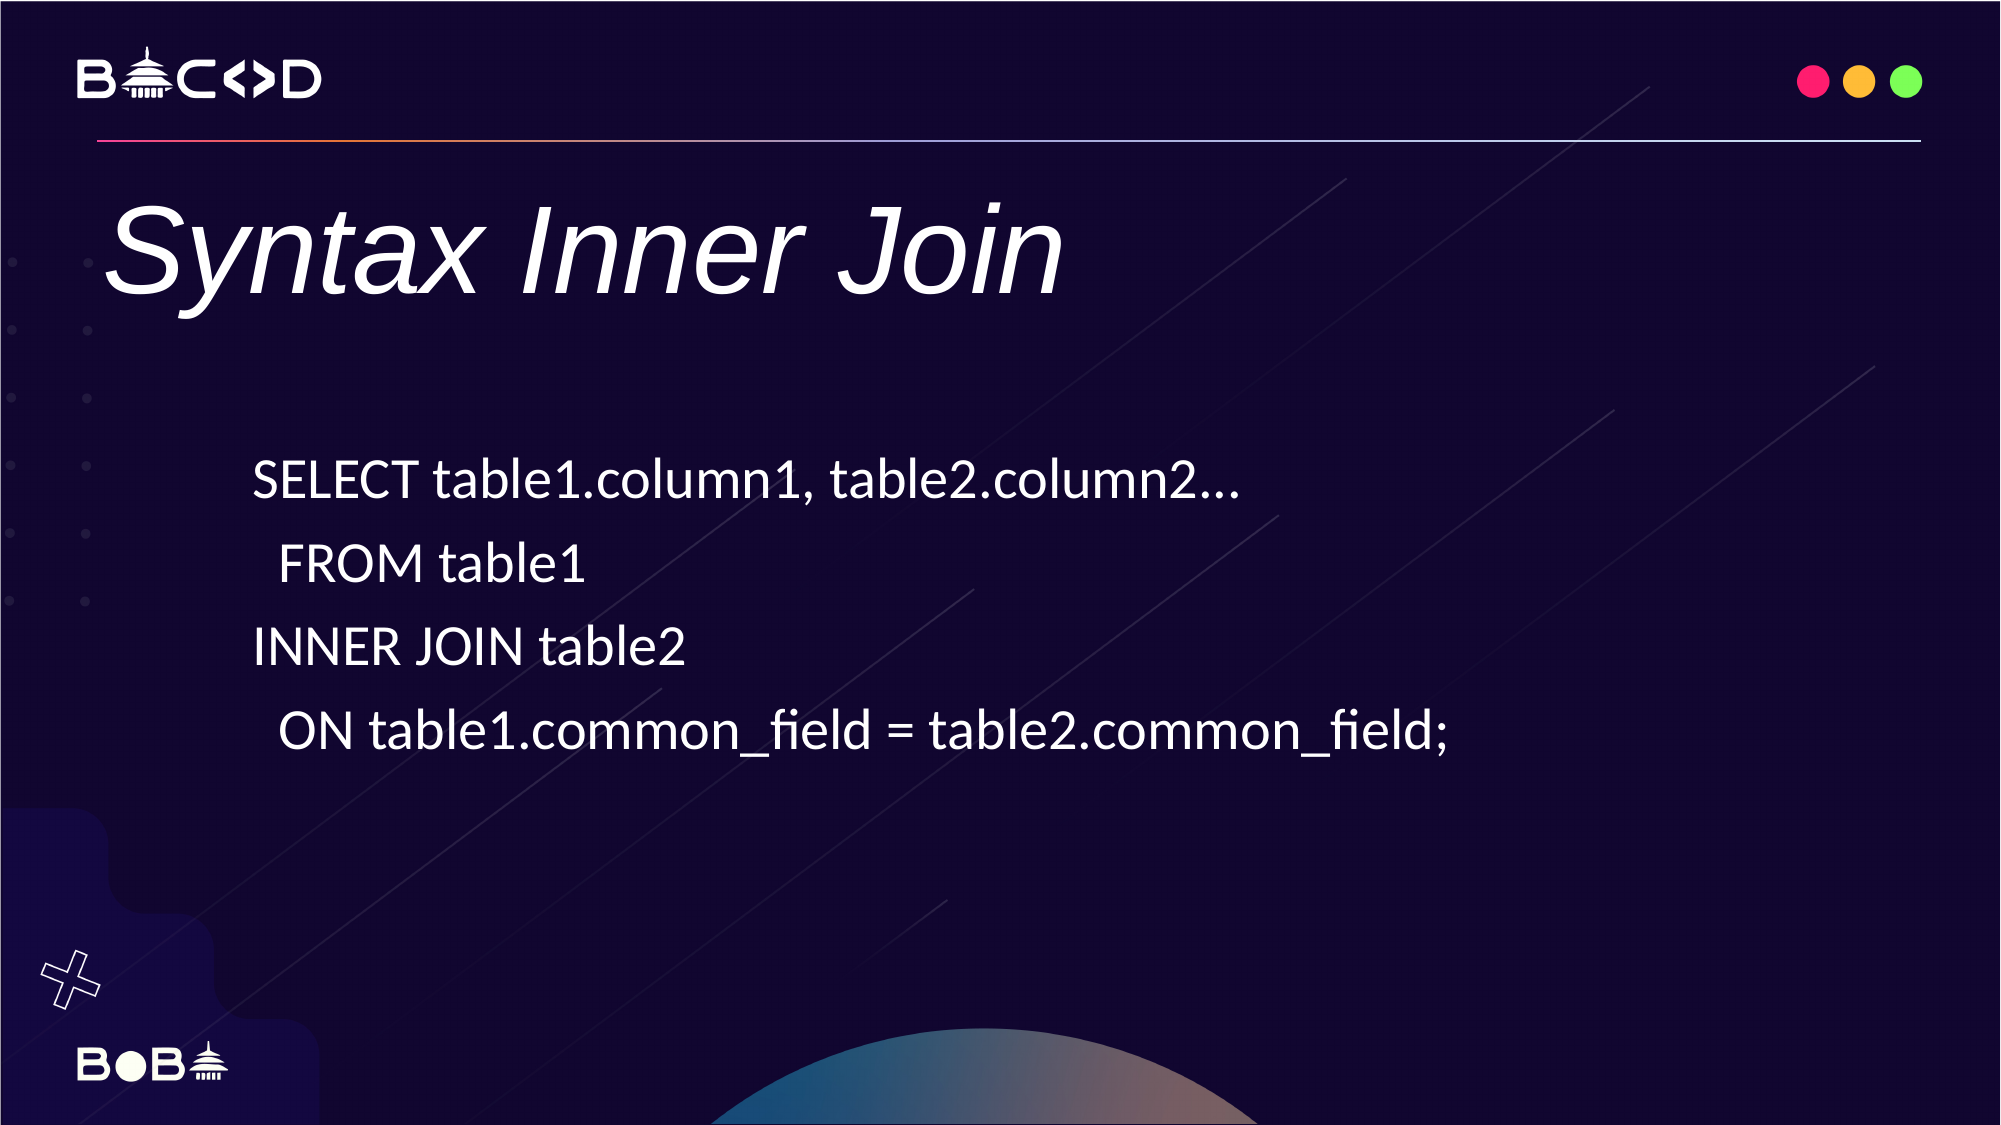

Syntax Inner Join
SELECT table1.column1, table2.column2...
  FROM table1
INNER JOIN table2
  ON table1.common_field = table2.common_field;